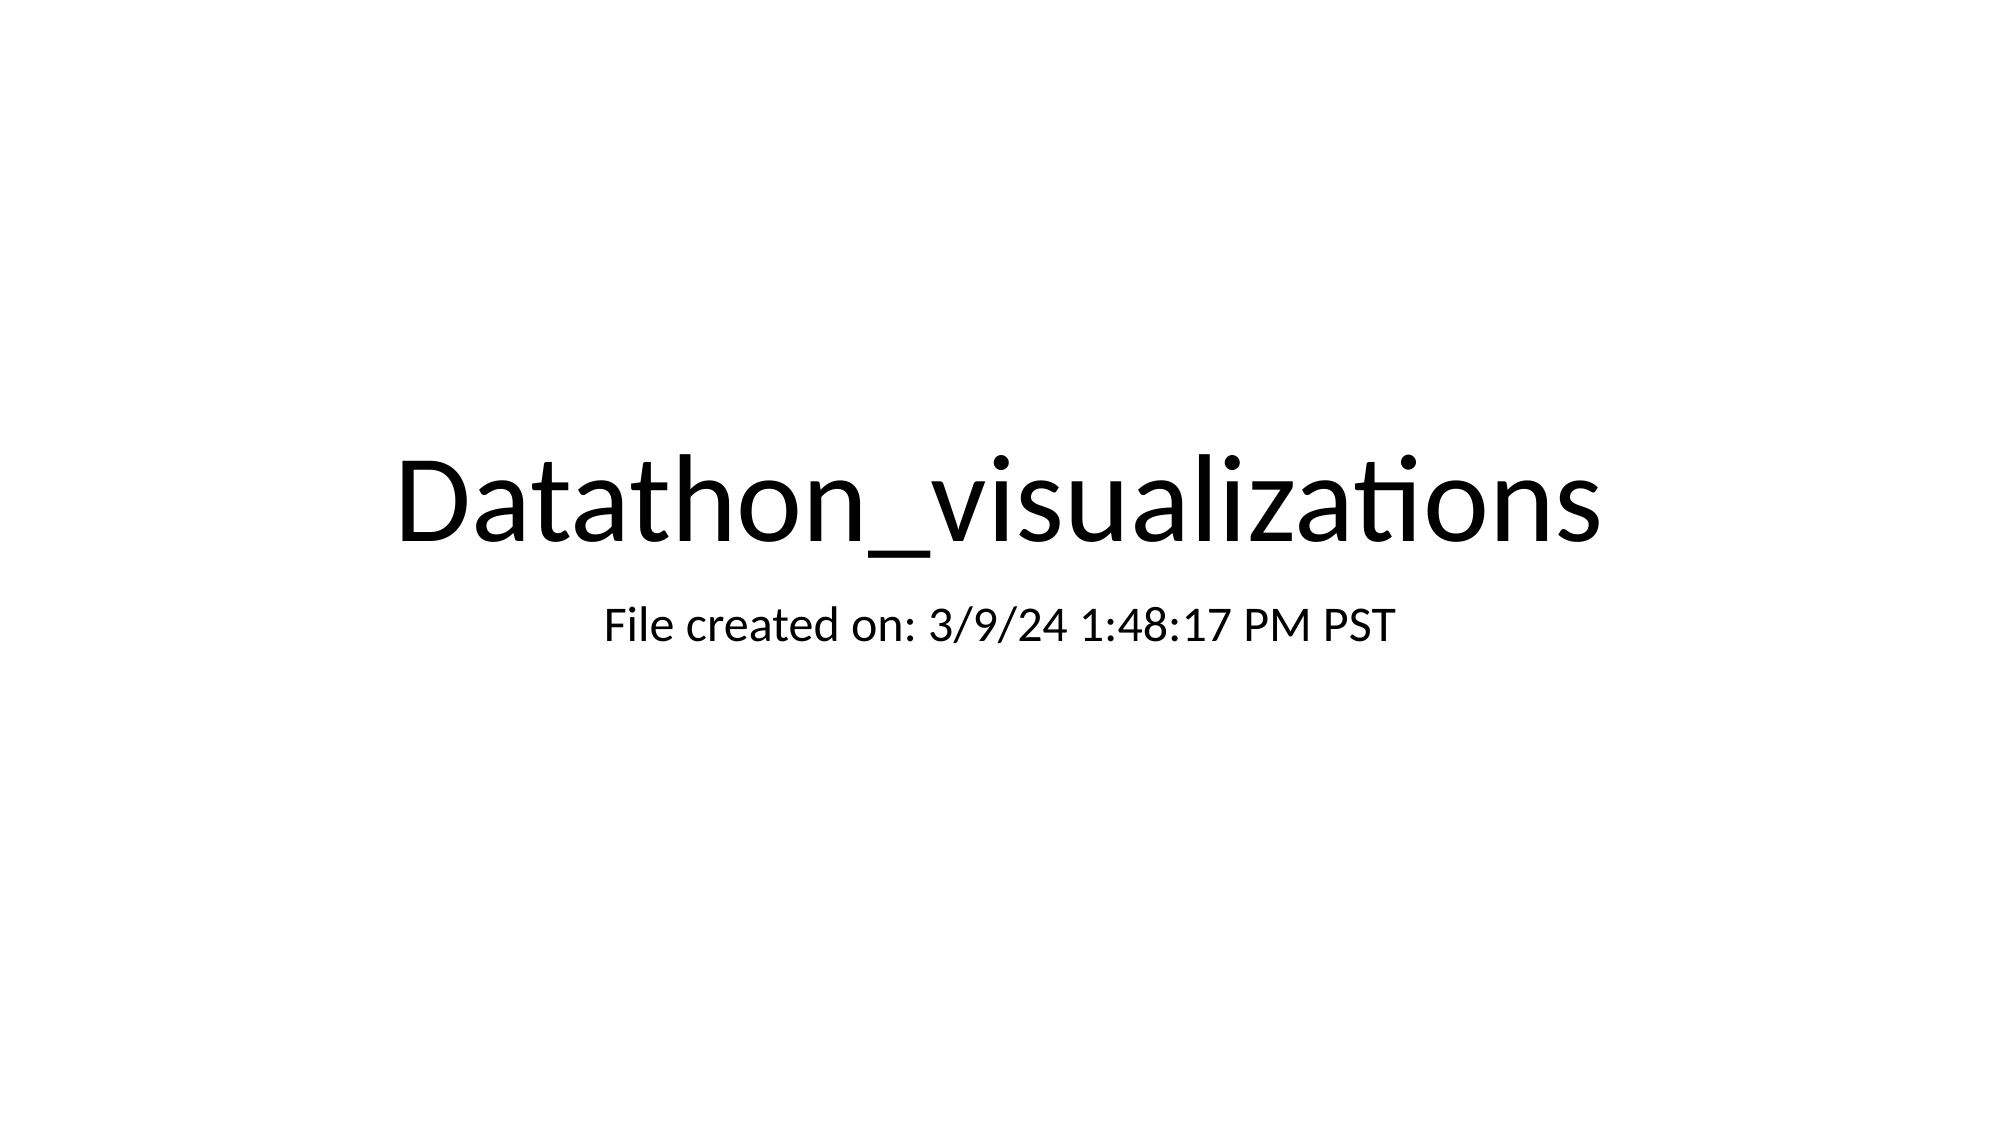

# Datathon_visualizations
File created on: 3/9/24 1:48:17 PM PST